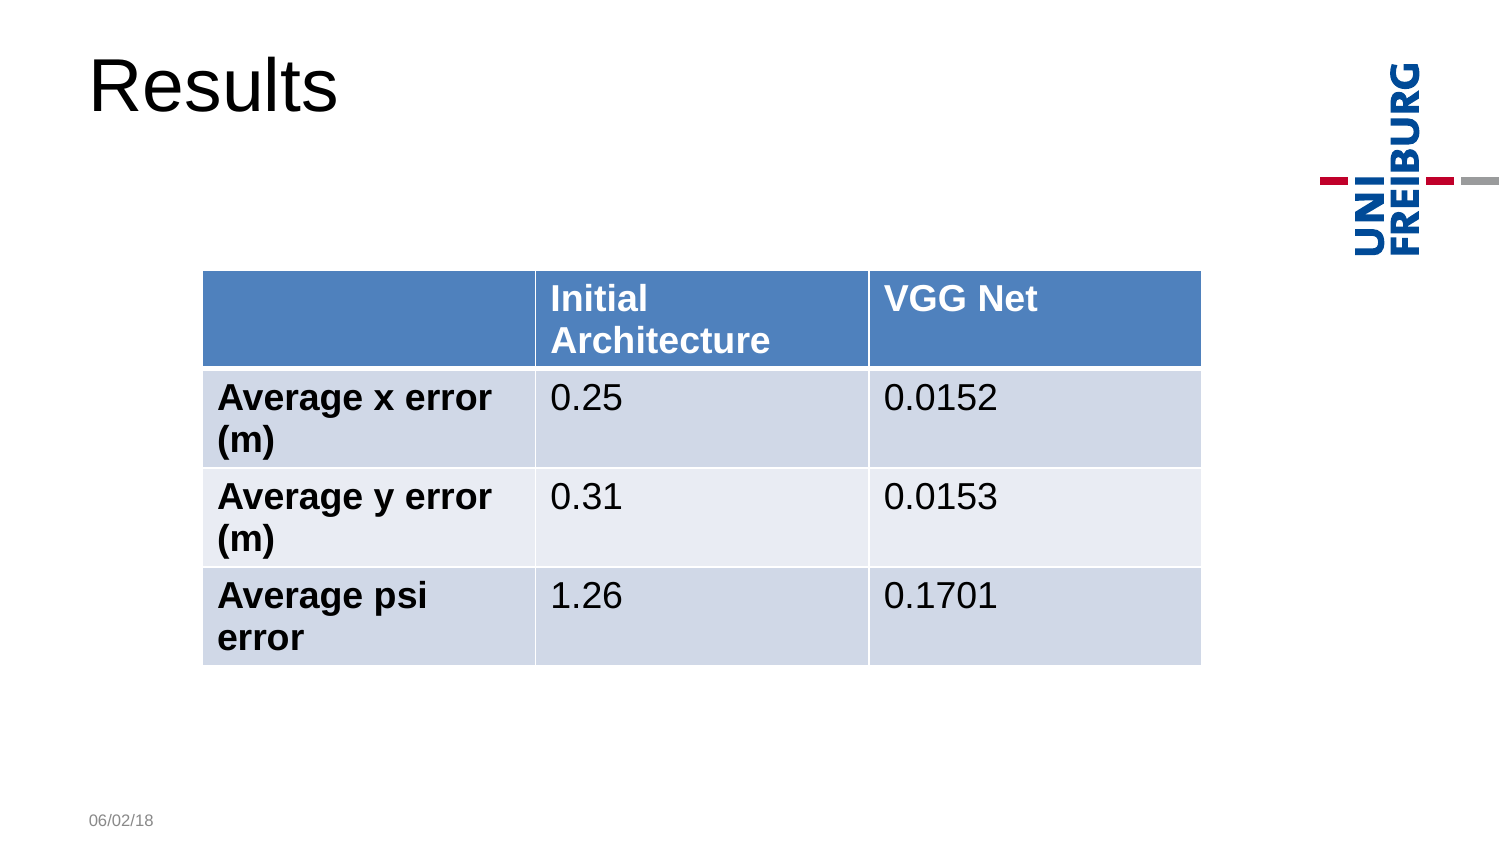

Results
|  | Initial Architecture | VGG Net |
| --- | --- | --- |
| Average x error (m) | 0.25 | 0.0152 |
| Average y error (m) | 0.31 | 0.0153 |
| Average psi error | 1.26 | 0.1701 |
06/02/18